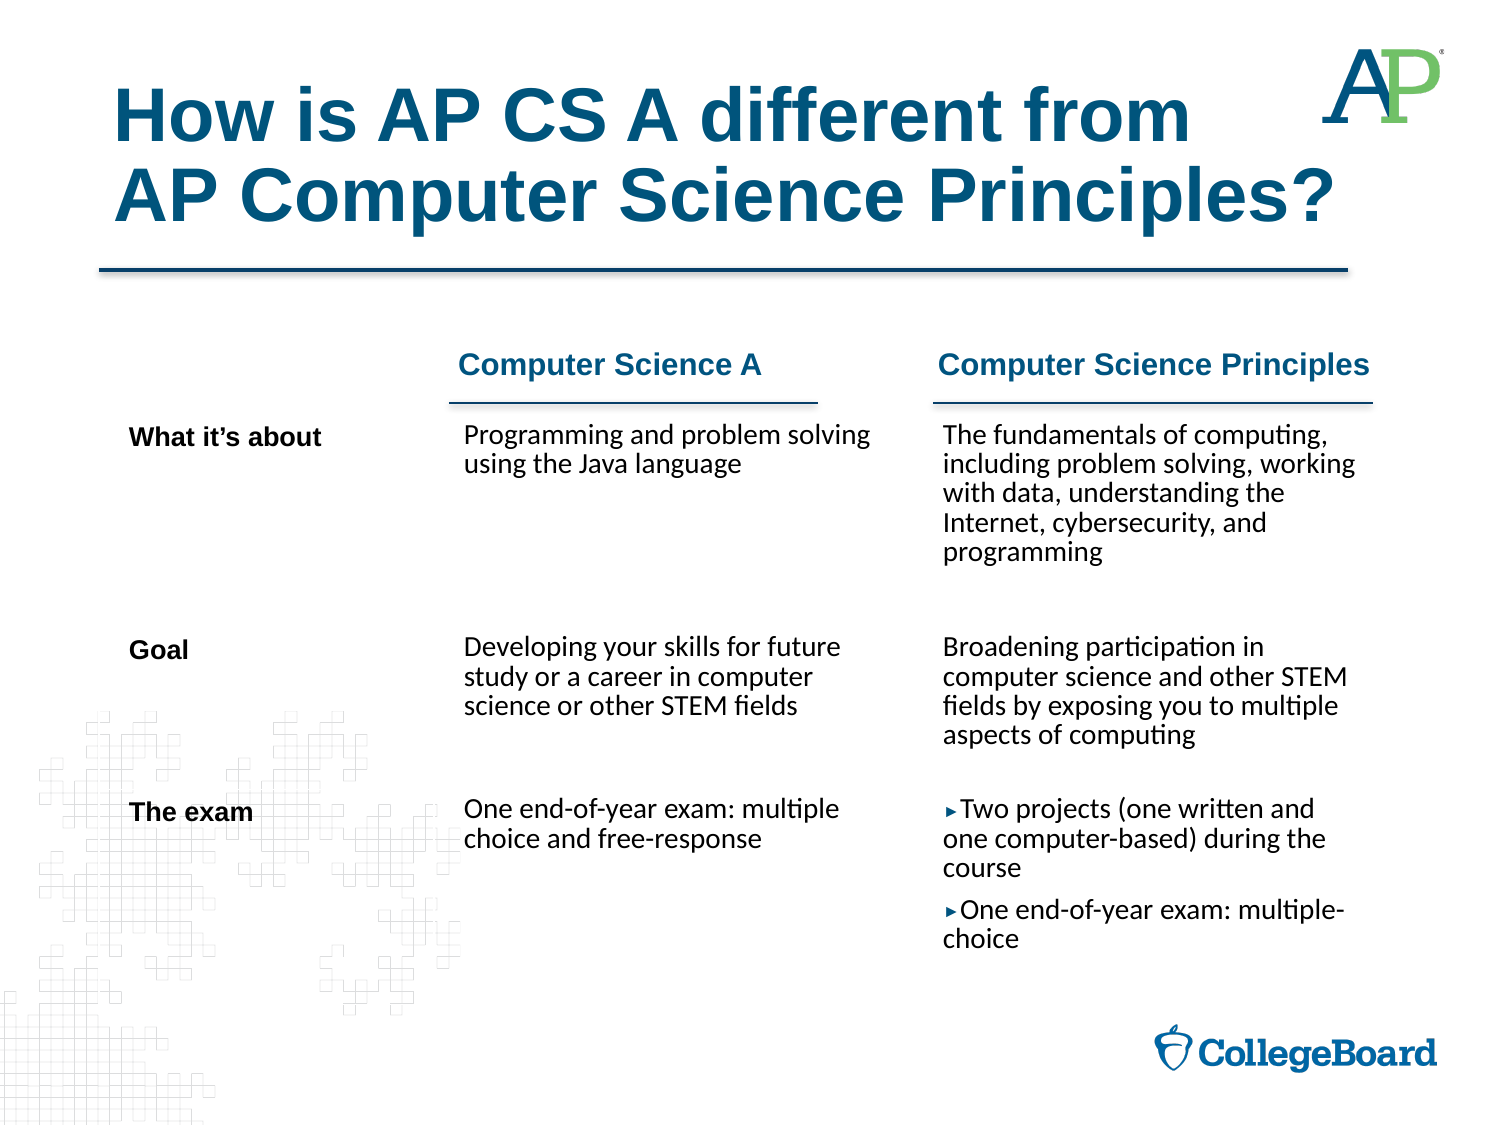

# How is AP CS A different from AP Computer Science Principles?
Computer Science A
Computer Science Principles
| What it’s about | Programming and problem solving using the Java language | The fundamentals of computing, including problem solving, working with data, understanding the Internet, cybersecurity, and programming |
| --- | --- | --- |
| Goal | Developing your skills for future study or a career in computer science or other STEM fields | Broadening participation in computer science and other STEM fields by exposing you to multiple aspects of computing |
| The exam | One end-of-year exam: multiple choice and free-response | Two projects (one written and one computer-based) during the course One end-of-year exam: multiple-choice |